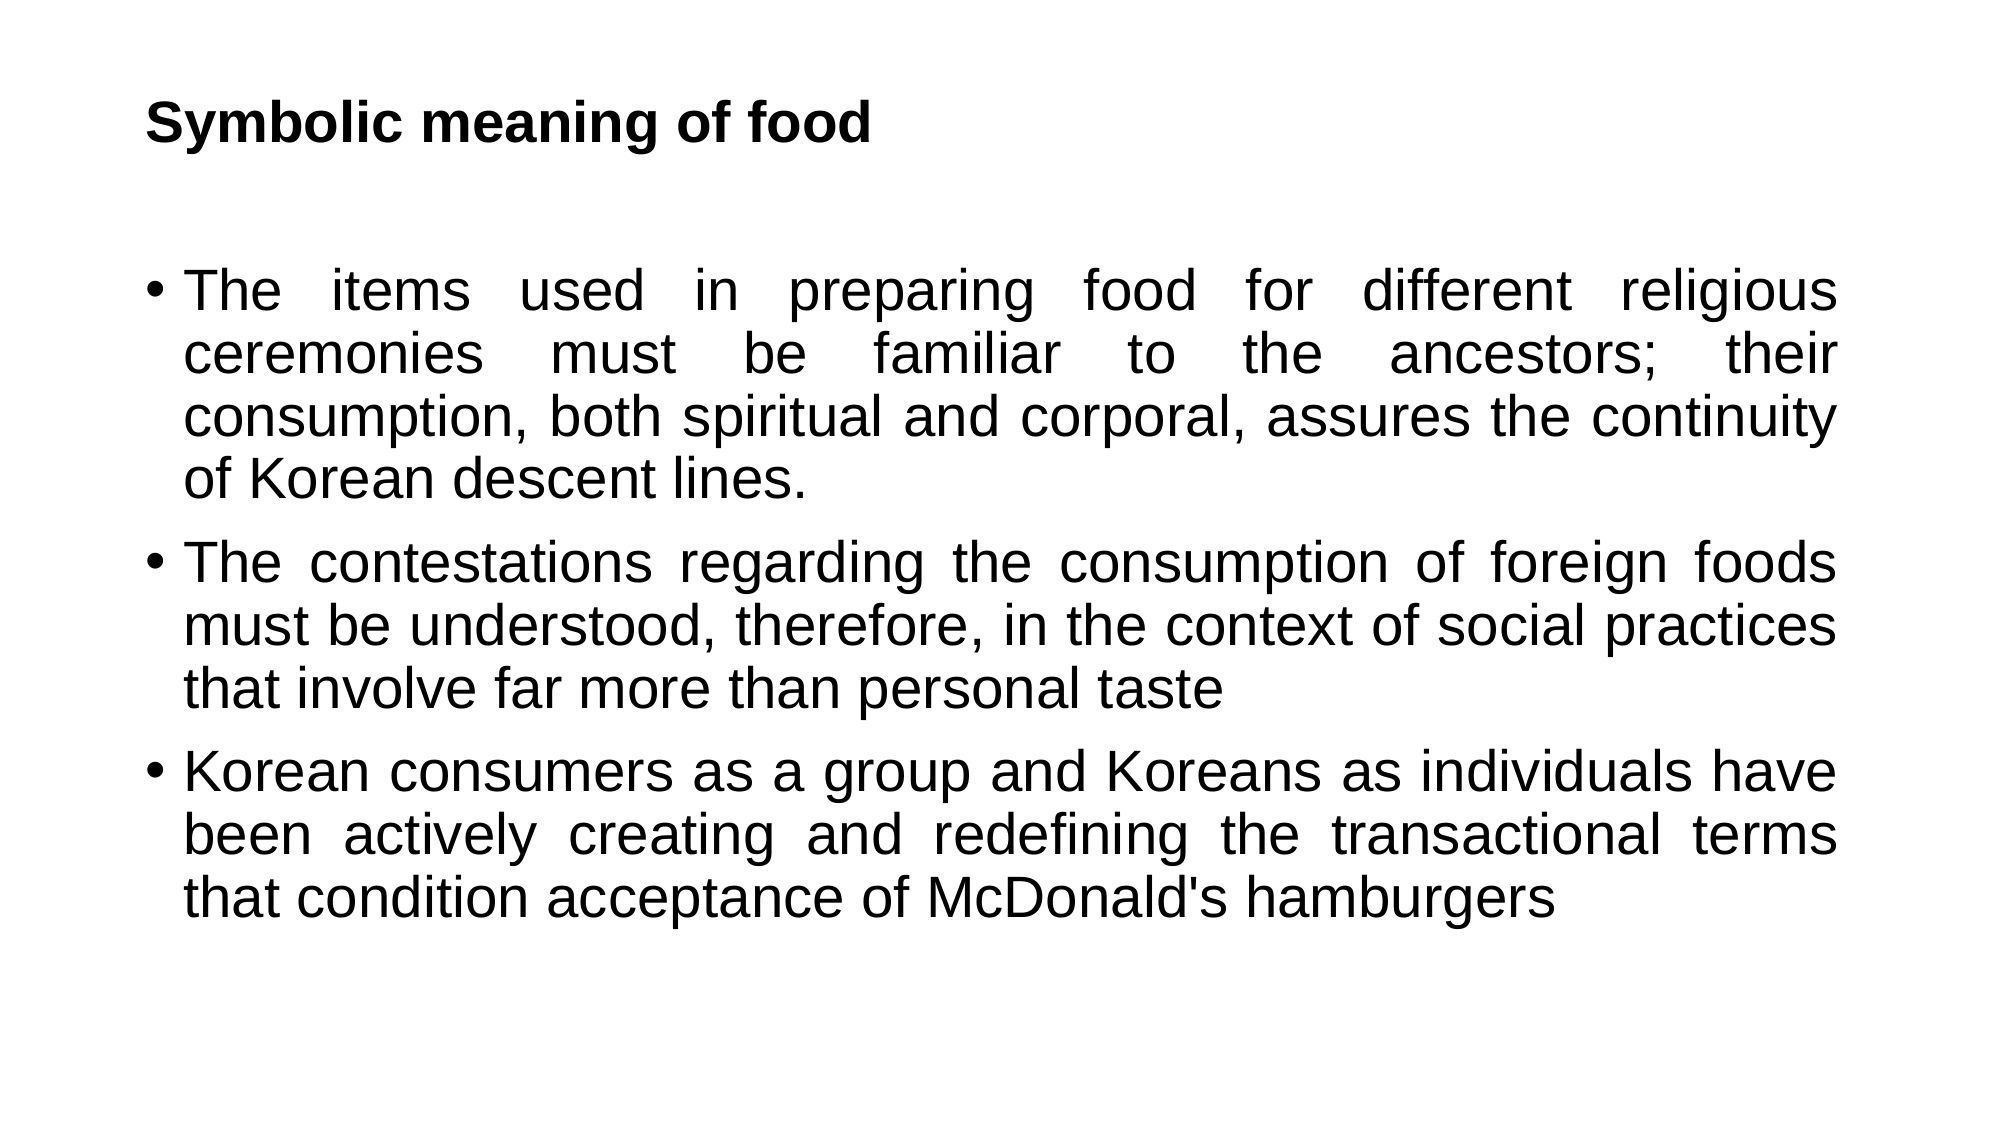

Symbolic meaning of food

The items used in preparing food for different religious ceremonies must be familiar to the ancestors; their consumption, both spiritual and corporal, assures the continuity of Korean descent lines.
The contestations regarding the consumption of foreign foods must be understood, therefore, in the context of social practices that involve far more than personal taste
Korean consumers as a group and Koreans as individuals have been actively creating and redefining the transactional terms that condition acceptance of McDonald's hamburgers